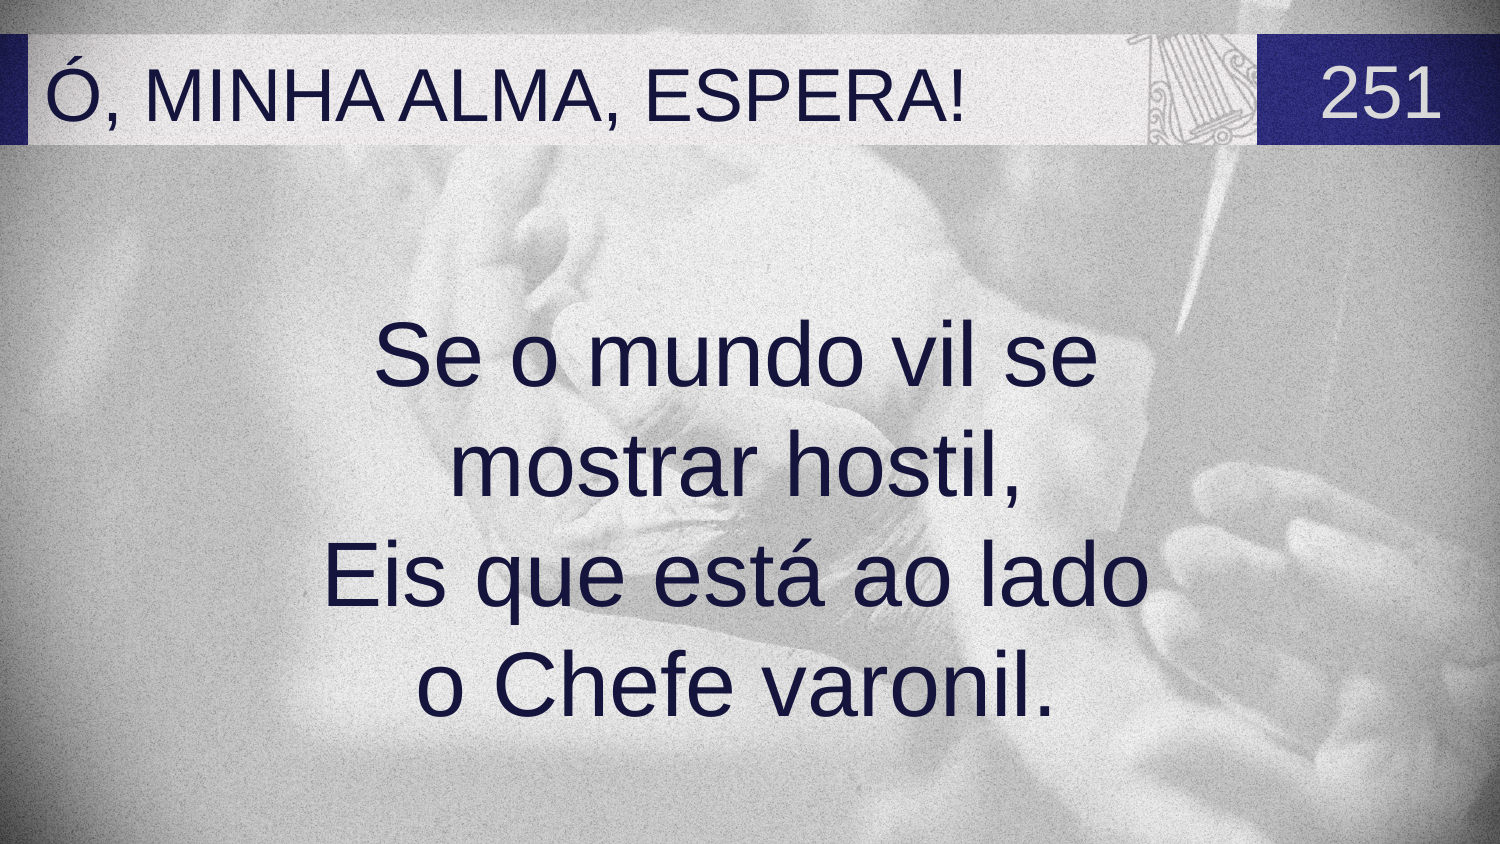

# Ó, MINHA ALMA, ESPERA!
251
Se o mundo vil se
mostrar hostil,
Eis que está ao lado
o Chefe varonil.